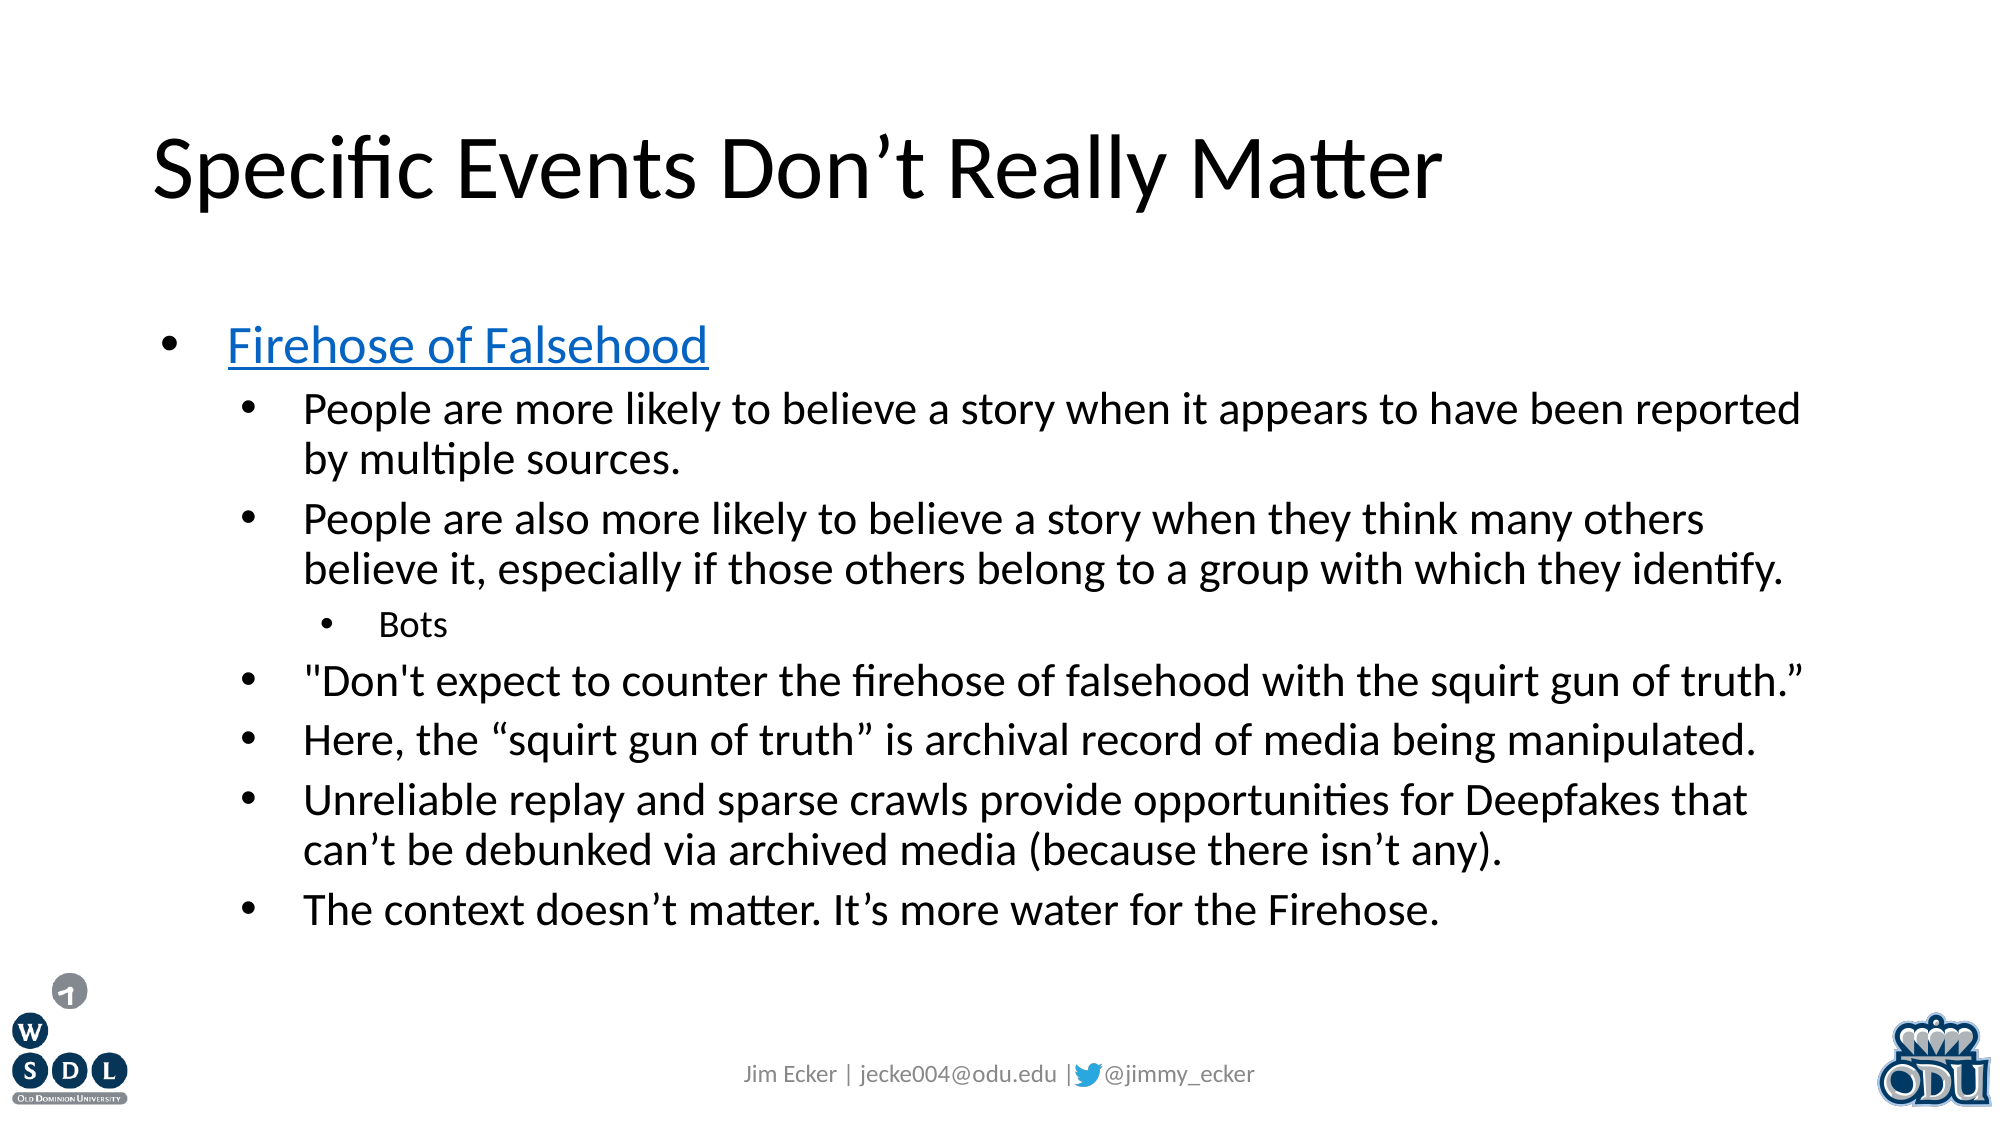

# Specific Events Don’t Really Matter
Firehose of Falsehood
People are more likely to believe a story when it appears to have been reported by multiple sources.
People are also more likely to believe a story when they think many others believe it, especially if those others belong to a group with which they identify.
Bots
"Don't expect to counter the firehose of falsehood with the squirt gun of truth.”
Here, the “squirt gun of truth” is archival record of media being manipulated.
Unreliable replay and sparse crawls provide opportunities for Deepfakes that can’t be debunked via archived media (because there isn’t any).
The context doesn’t matter. It’s more water for the Firehose.

Jim Ecker | jecke004@odu.edu |     @jimmy_ecker